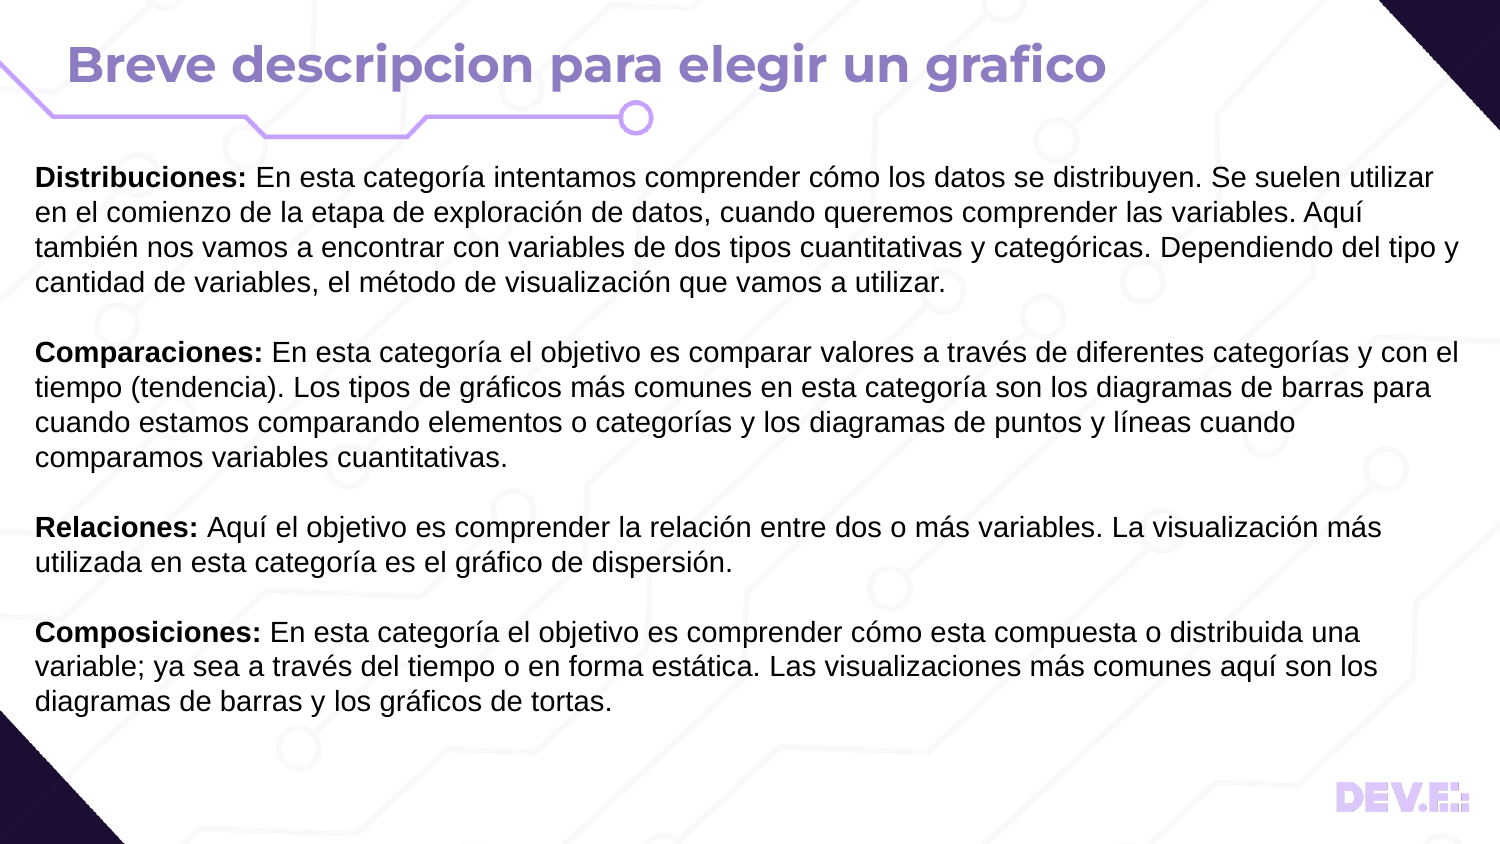

# Breve descripcion para elegir un grafico
Distribuciones: En esta categoría intentamos comprender cómo los datos se distribuyen. Se suelen utilizar en el comienzo de la etapa de exploración de datos, cuando queremos comprender las variables. Aquí también nos vamos a encontrar con variables de dos tipos cuantitativas y categóricas. Dependiendo del tipo y cantidad de variables, el método de visualización que vamos a utilizar.

Comparaciones: En esta categoría el objetivo es comparar valores a través de diferentes categorías y con el tiempo (tendencia). Los tipos de gráficos más comunes en esta categoría son los diagramas de barras para cuando estamos comparando elementos o categorías y los diagramas de puntos y líneas cuando comparamos variables cuantitativas.

Relaciones: Aquí el objetivo es comprender la relación entre dos o más variables. La visualización más utilizada en esta categoría es el gráfico de dispersión.

Composiciones: En esta categoría el objetivo es comprender cómo esta compuesta o distribuida una variable; ya sea a través del tiempo o en forma estática. Las visualizaciones más comunes aquí son los diagramas de barras y los gráficos de tortas.